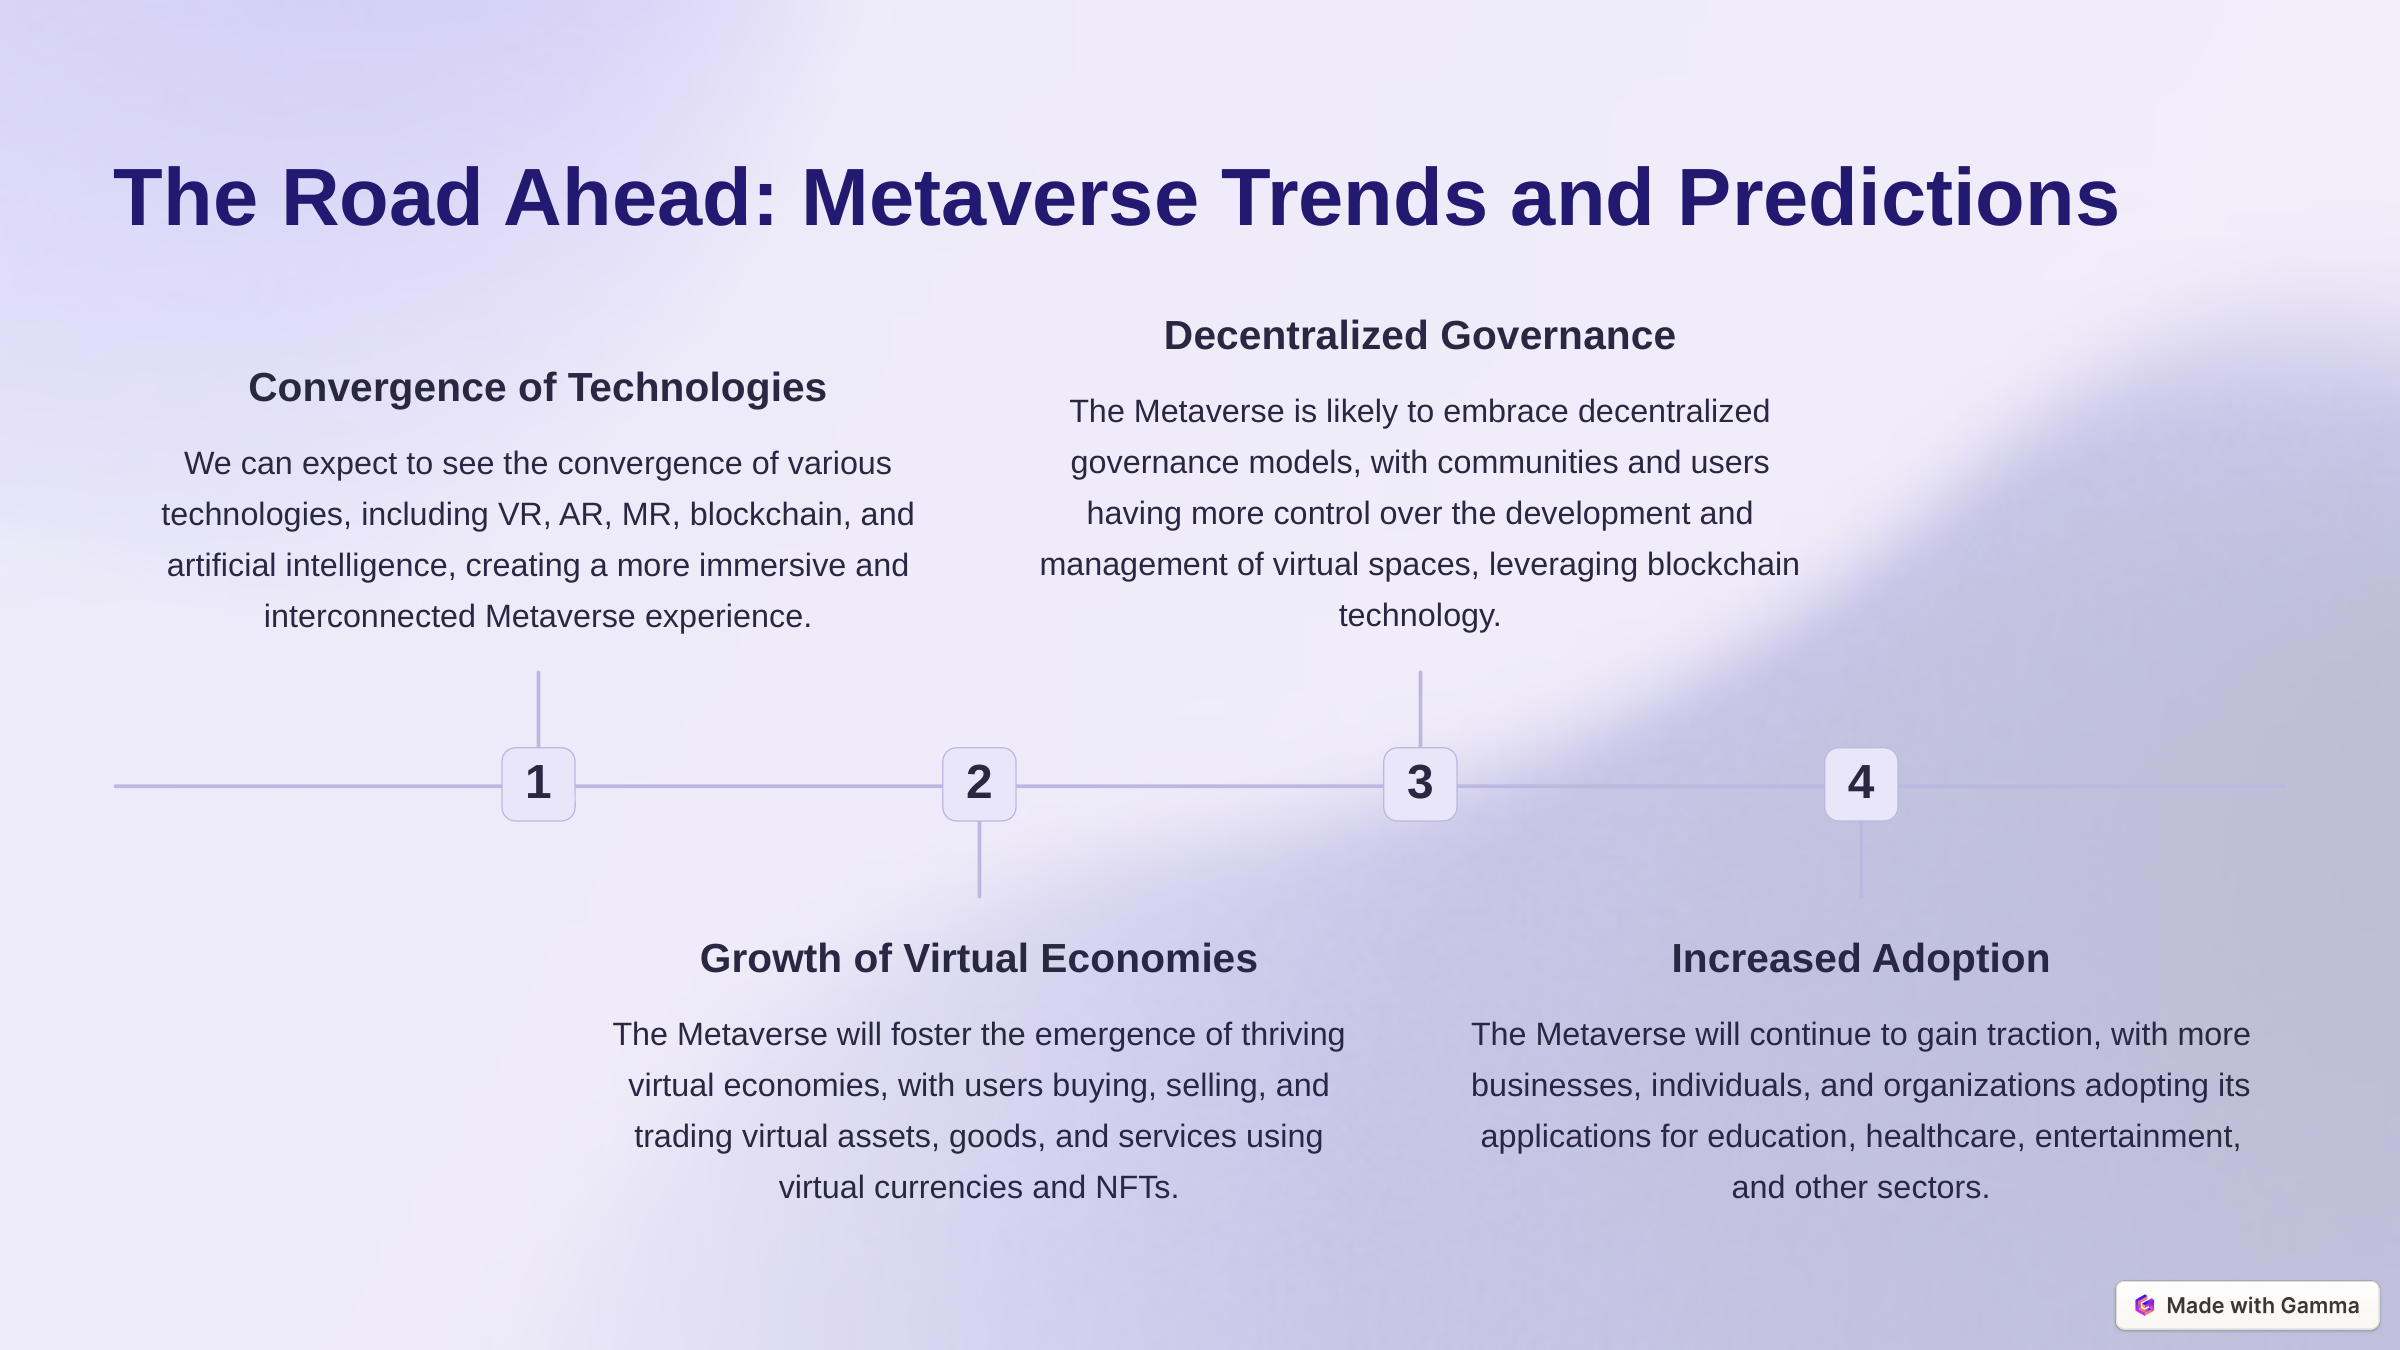

The Road Ahead: Metaverse Trends and Predictions
Decentralized Governance
Convergence of Technologies
The Metaverse is likely to embrace decentralized governance models, with communities and users having more control over the development and management of virtual spaces, leveraging blockchain technology.
We can expect to see the convergence of various technologies, including VR, AR, MR, blockchain, and artificial intelligence, creating a more immersive and interconnected Metaverse experience.

1
2
3
4

Growth of Virtual Economies
Increased Adoption
The Metaverse will foster the emergence of thriving virtual economies, with users buying, selling, and trading virtual assets, goods, and services using virtual currencies and NFTs.
The Metaverse will continue to gain traction, with more businesses, individuals, and organizations adopting its applications for education, healthcare, entertainment, and other sectors.